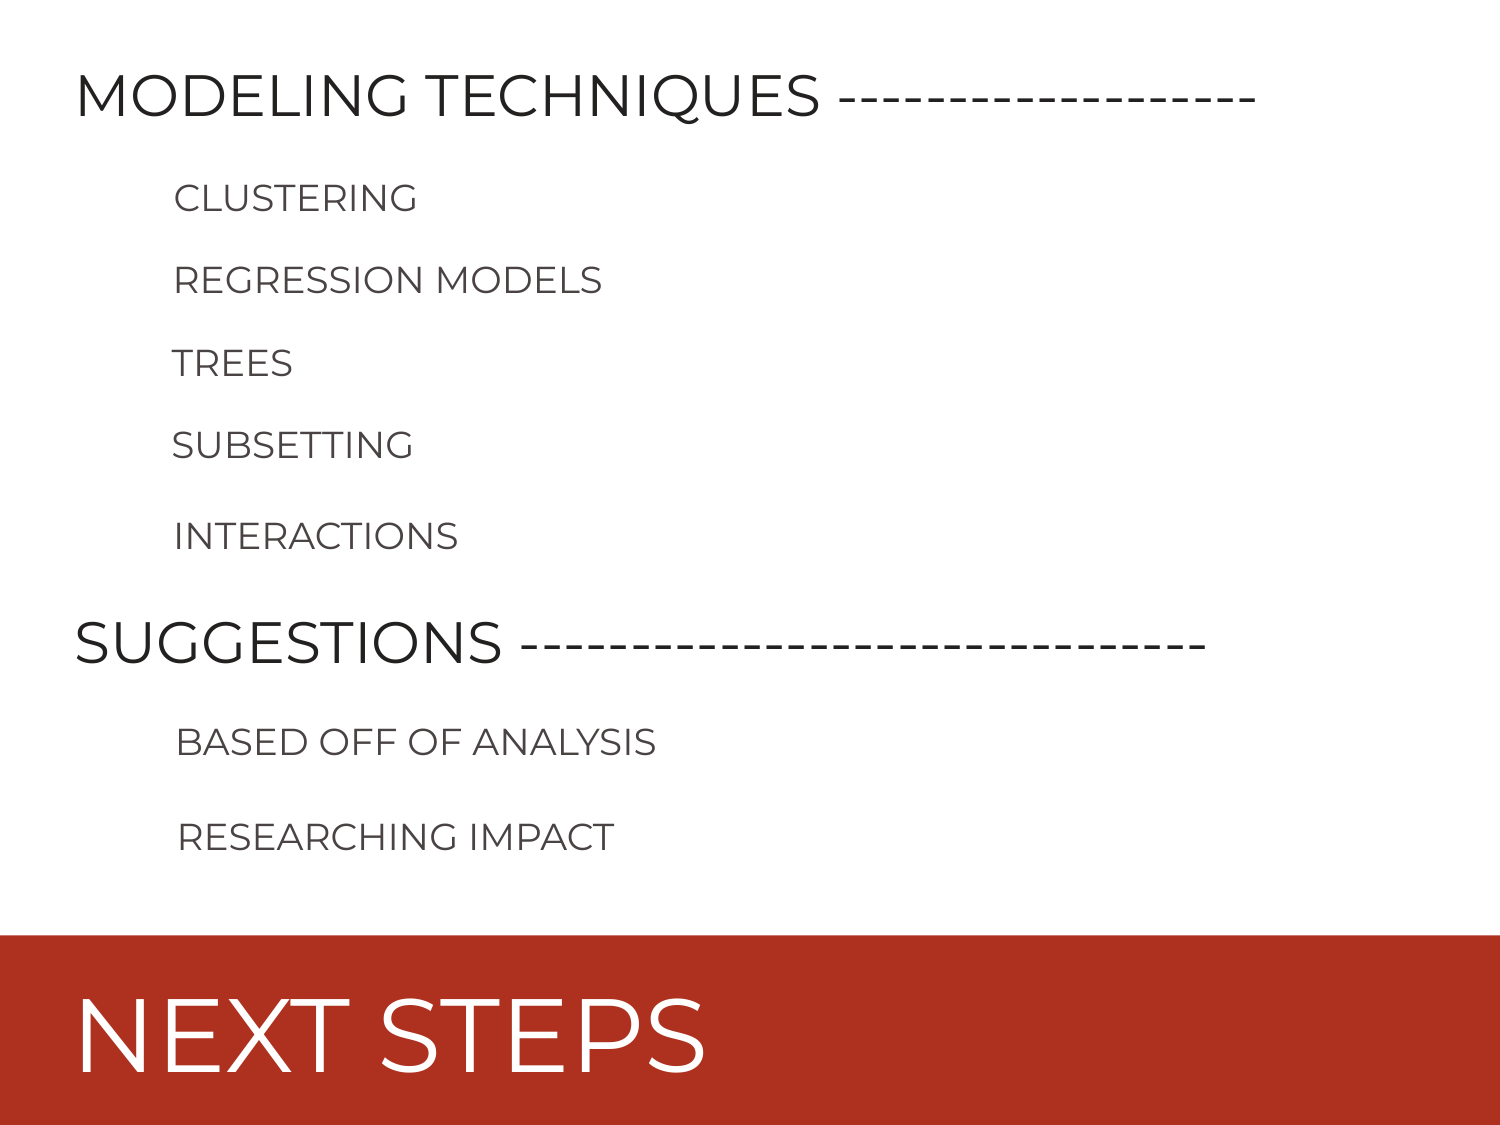

MODELING TECHNIQUES -------------------
CLUSTERING
REGRESSION MODELS
TREES
SUBSETTING
INTERACTIONS
SUGGESTIONS -------------------------------
BASED OFF OF ANALYSIS
RESEARCHING IMPACT

NEXT STEPS